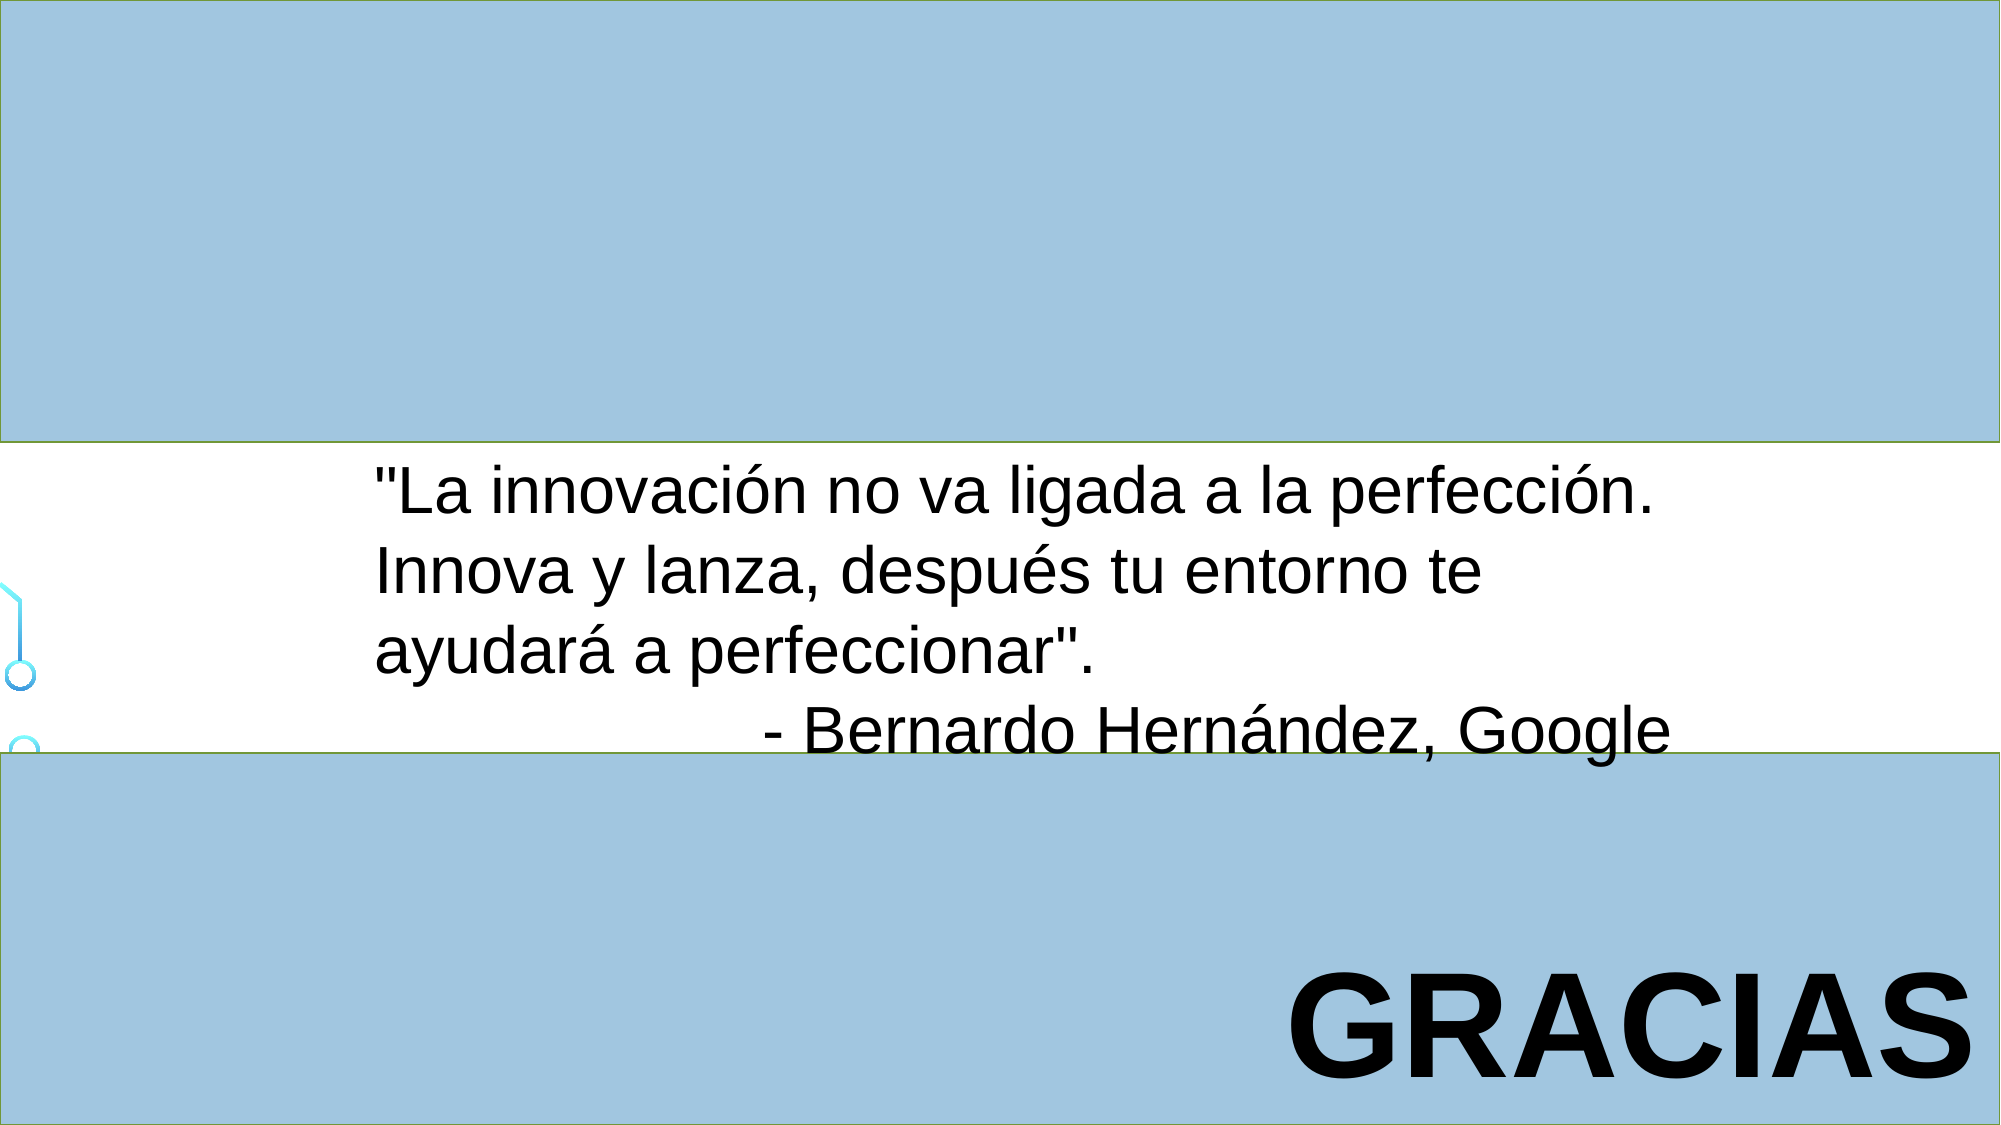

"La innovación no va ligada a la perfección. Innova y lanza, después tu entorno te ayudará a perfeccionar".
- Bernardo Hernández, Google

GRACIAS